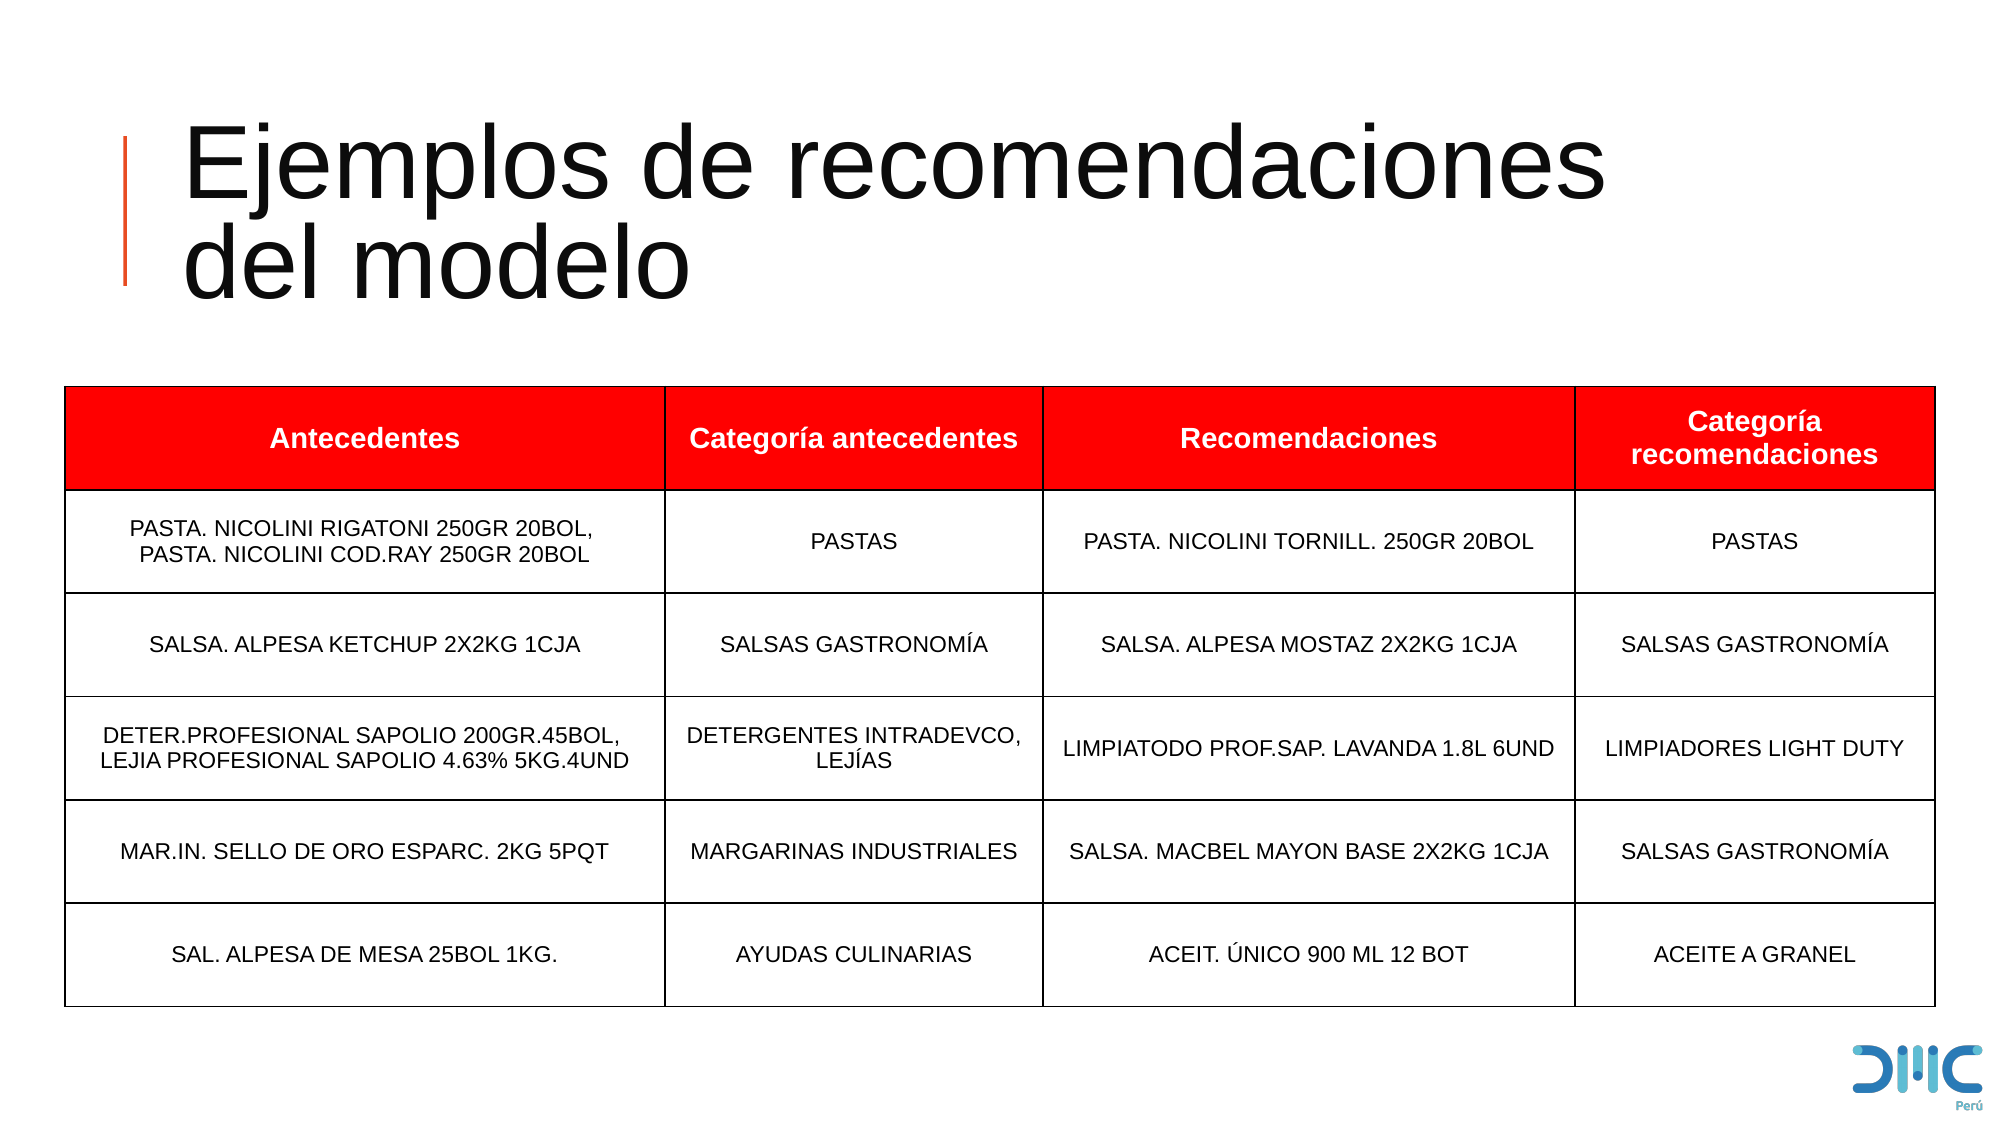

# Ejemplos de recomendaciones del modelo
| Antecedentes | Categoría antecedentes | Recomendaciones | Categoría recomendaciones |
| --- | --- | --- | --- |
| PASTA. NICOLINI RIGATONI 250GR 20BOL, PASTA. NICOLINI COD.RAY 250GR 20BOL | PASTAS | PASTA. NICOLINI TORNILL. 250GR 20BOL | PASTAS |
| SALSA. ALPESA KETCHUP 2X2KG 1CJA | SALSAS GASTRONOMÍA | SALSA. ALPESA MOSTAZ 2X2KG 1CJA | SALSAS GASTRONOMÍA |
| DETER.PROFESIONAL SAPOLIO 200GR.45BOL, LEJIA PROFESIONAL SAPOLIO 4.63% 5KG.4UND | DETERGENTES INTRADEVCO, LEJÍAS | LIMPIATODO PROF.SAP. LAVANDA 1.8L 6UND | LIMPIADORES LIGHT DUTY |
| MAR.IN. SELLO DE ORO ESPARC. 2KG 5PQT | MARGARINAS INDUSTRIALES | SALSA. MACBEL MAYON BASE 2X2KG 1CJA | SALSAS GASTRONOMÍA |
| SAL. ALPESA DE MESA 25BOL 1KG. | AYUDAS CULINARIAS | ACEIT. ÚNICO 900 ML 12 BOT | ACEITE A GRANEL |